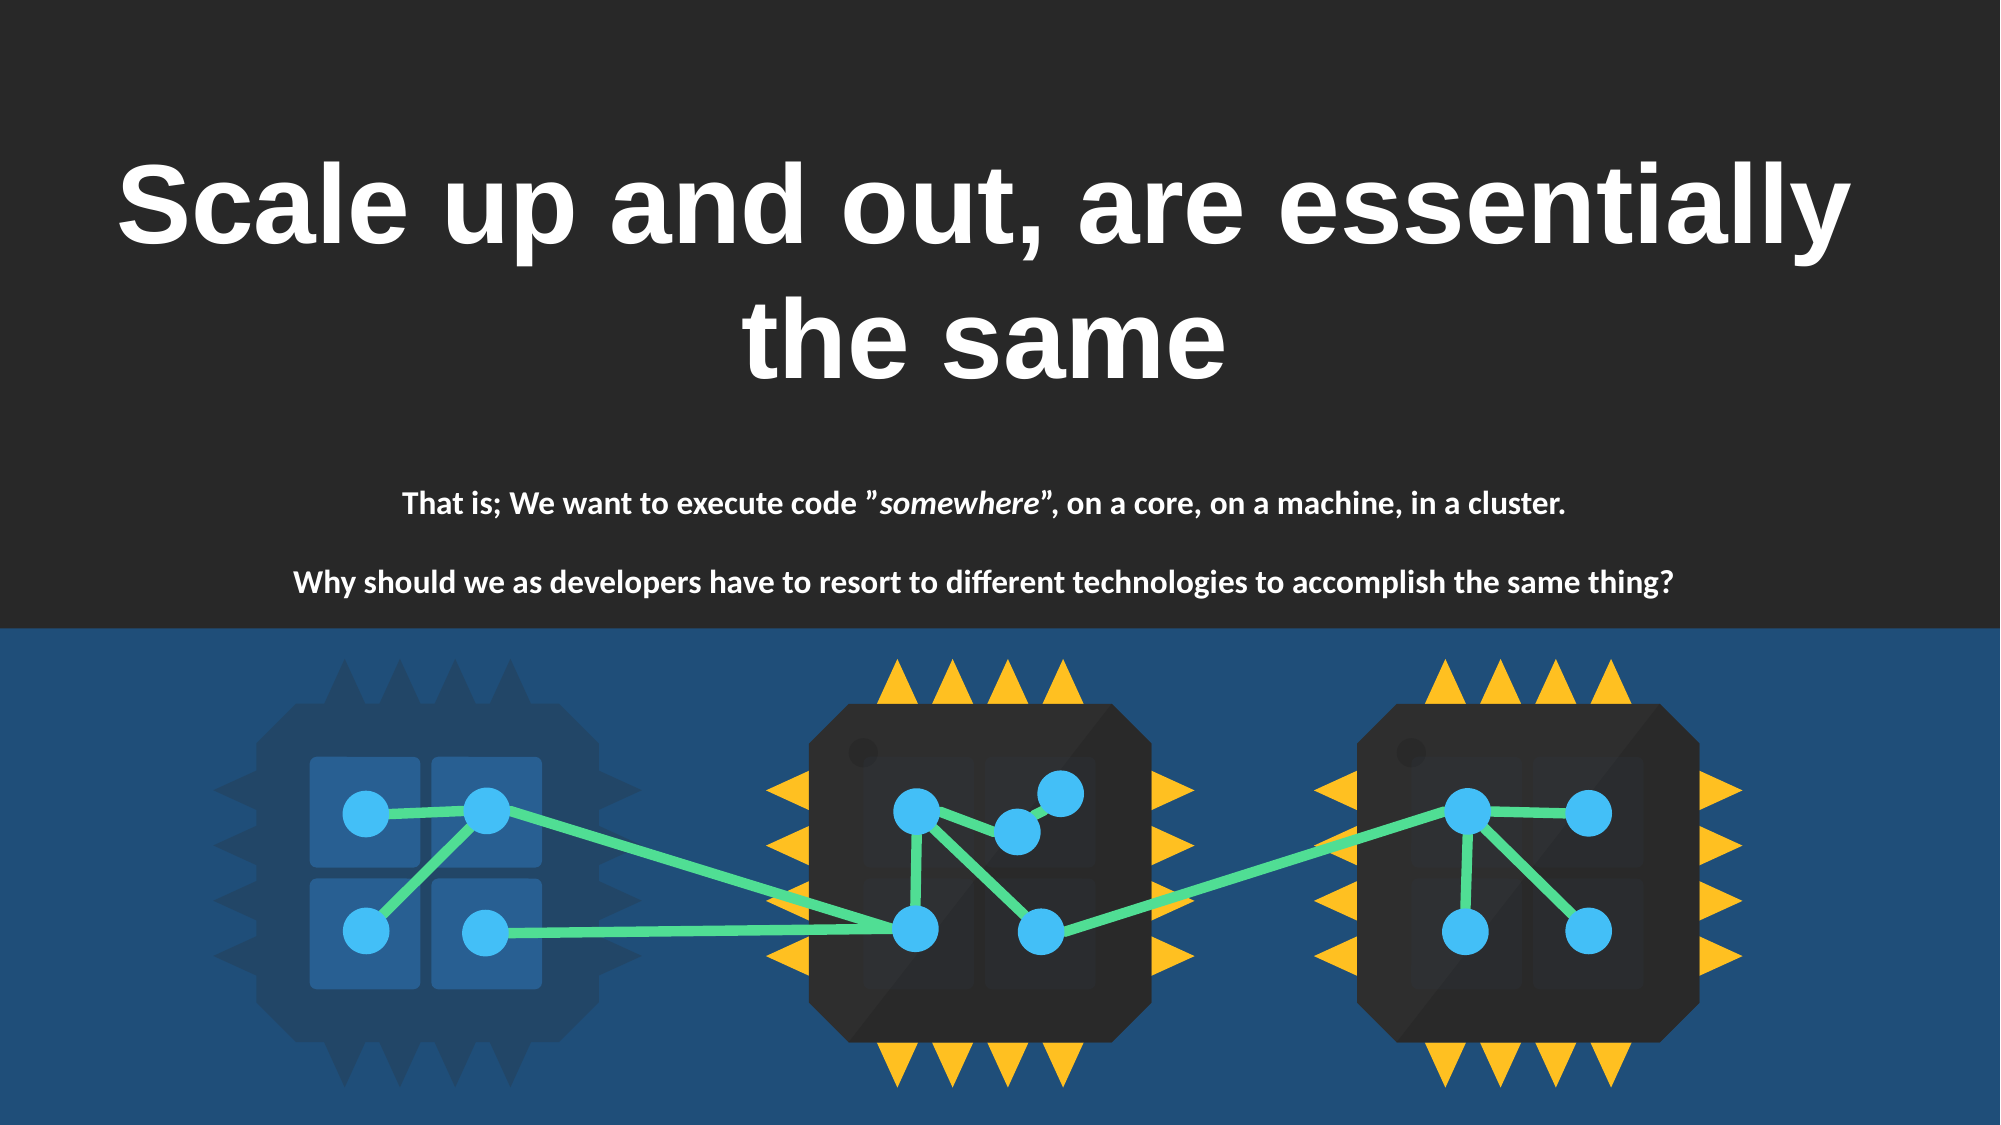

Scale up and out, are essentially the same
That is; We want to execute code ”somewhere”, on a core, on a machine, in a cluster.

Why should we as developers have to resort to different technologies to accomplish the same thing?